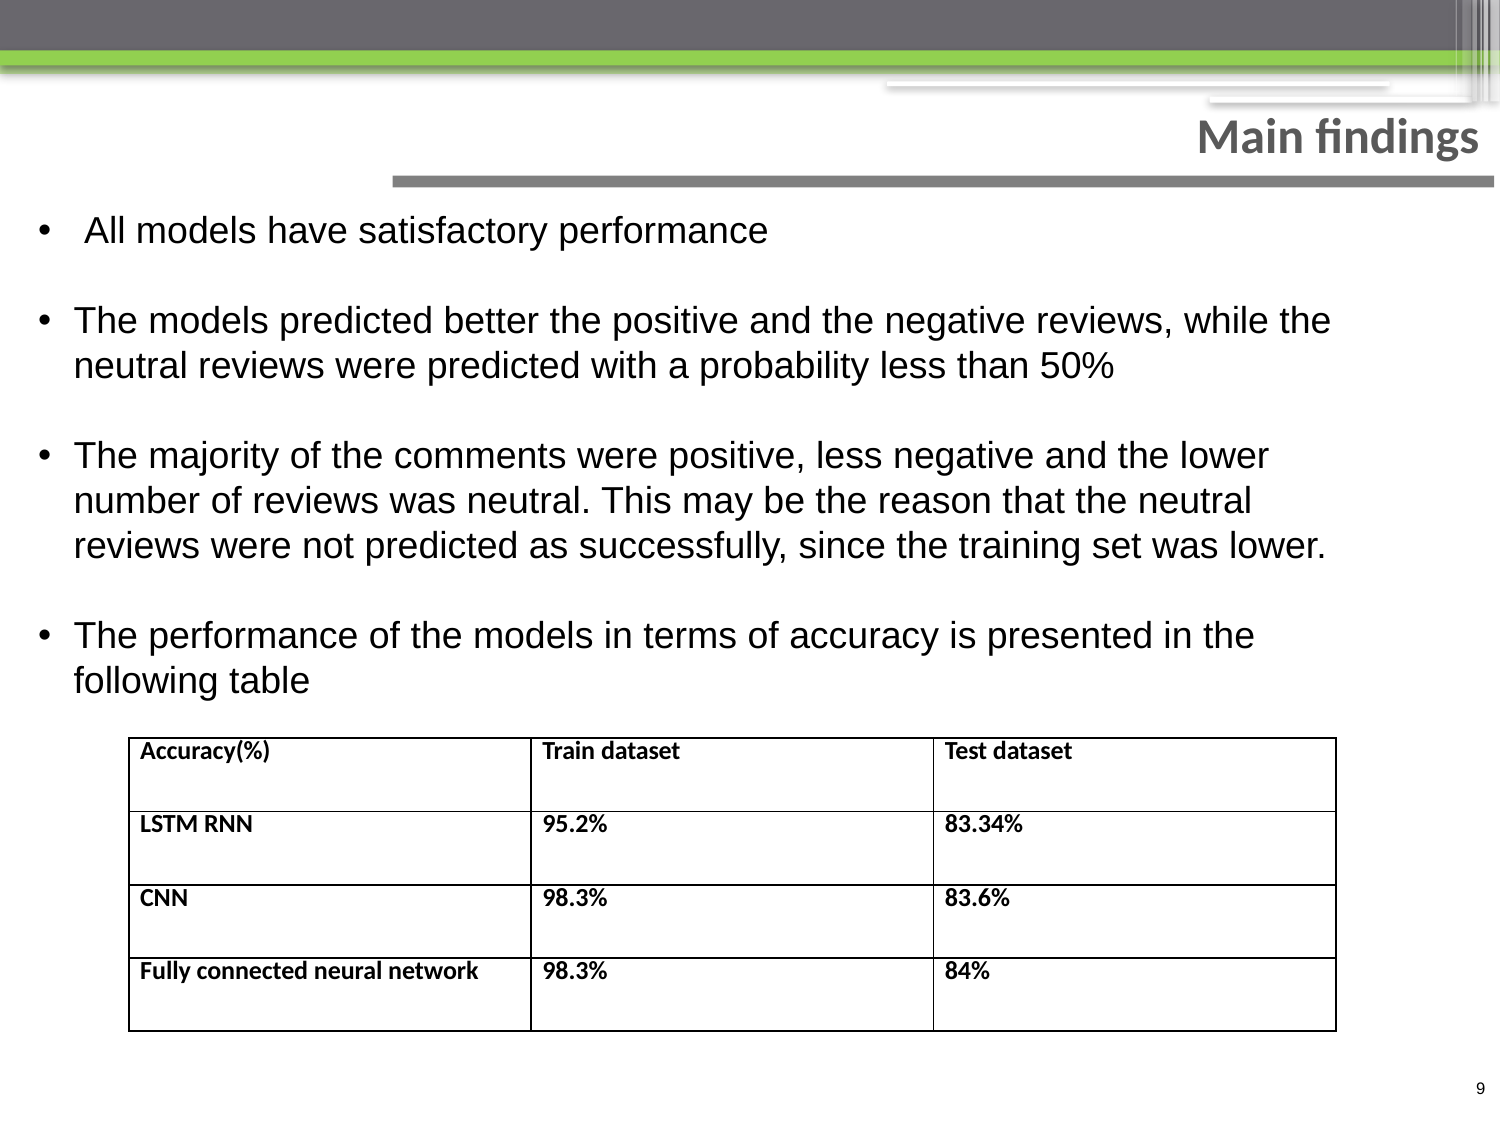

Main findings

 All models have satisfactory performance

The models predicted better the positive and the negative reviews, while the neutral reviews were predicted with a probability less than 50%

The majority of the comments were positive, less negative and the lower number of reviews was neutral. This may be the reason that the neutral reviews were not predicted as successfully, since the training set was lower.

The performance of the models in terms of accuracy is presented in the following table

| Accuracy(%) | Train dataset | Test dataset |
| --- | --- | --- |
| LSTM RNN | 95.2% | 83.34% |
| CNN | 98.3% | 83.6% |
| Fully connected neural network | 98.3% | 84% |
9